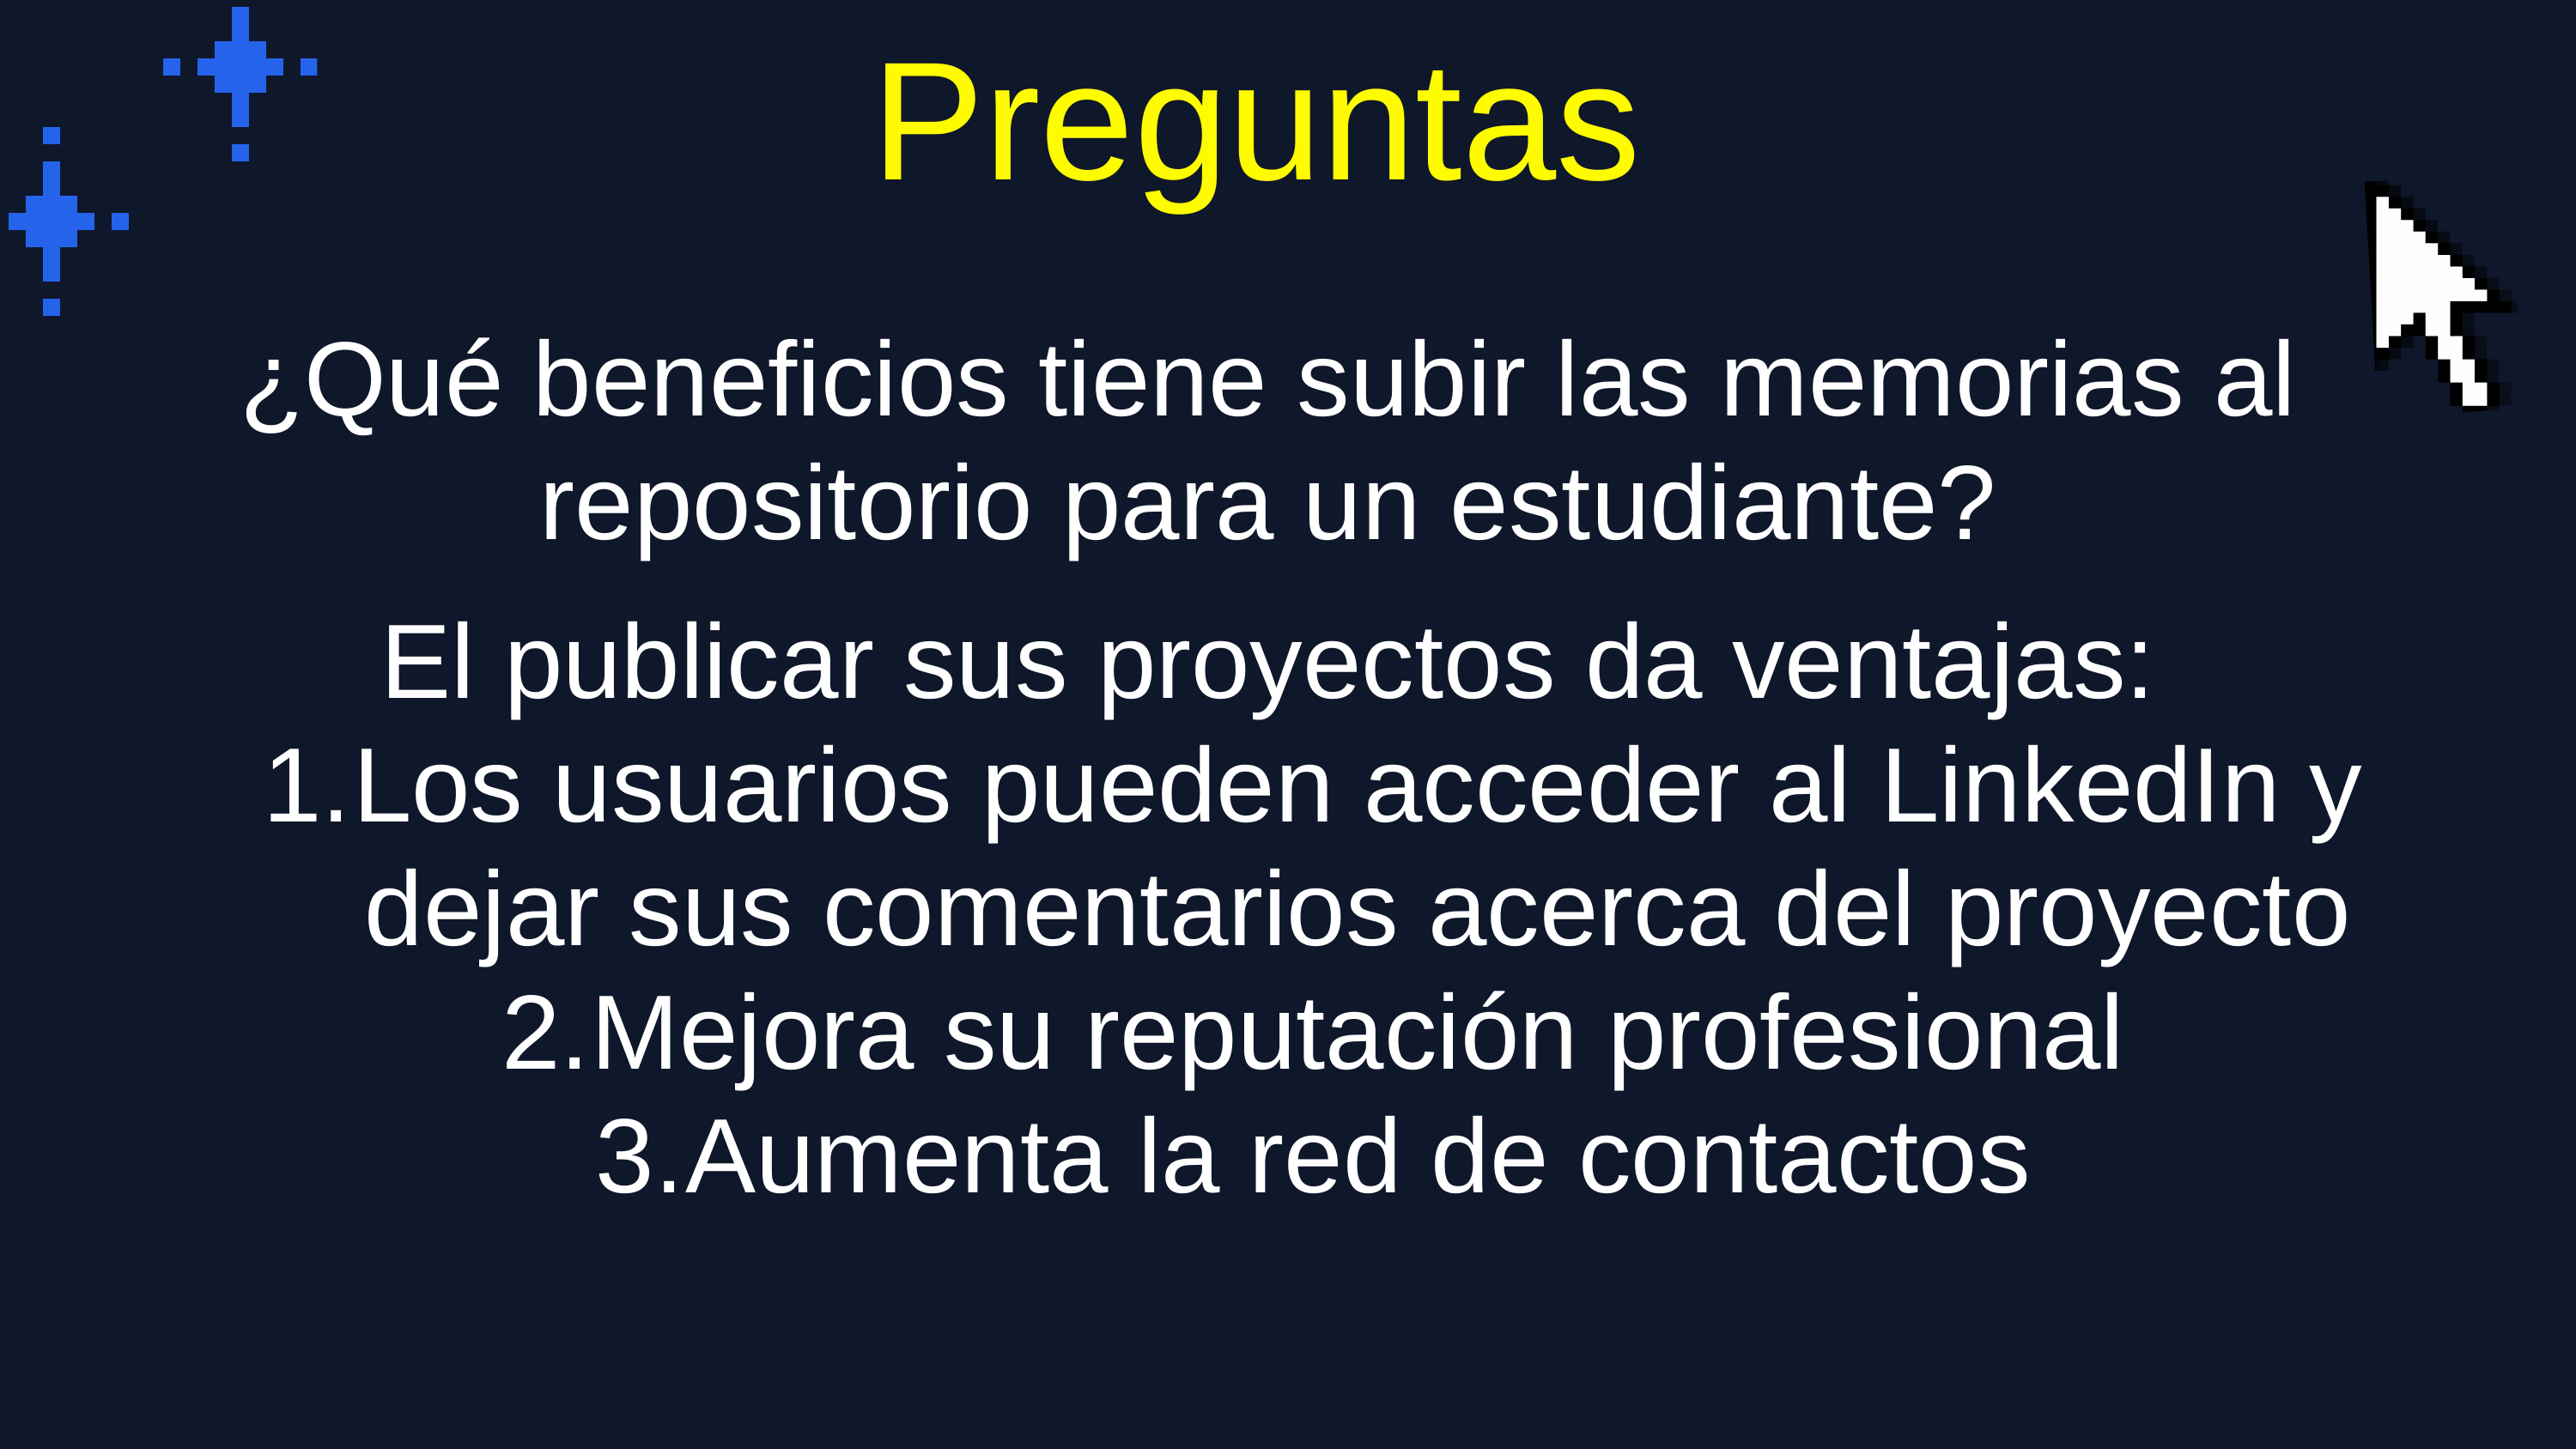

Preguntas

¿Qué beneficios tiene subir las memorias al repositorio para un estudiante?
El publicar sus proyectos da ventajas:
Los usuarios pueden acceder al LinkedIn y dejar sus comentarios acerca del proyecto
Mejora su reputación profesional
Aumenta la red de contactos